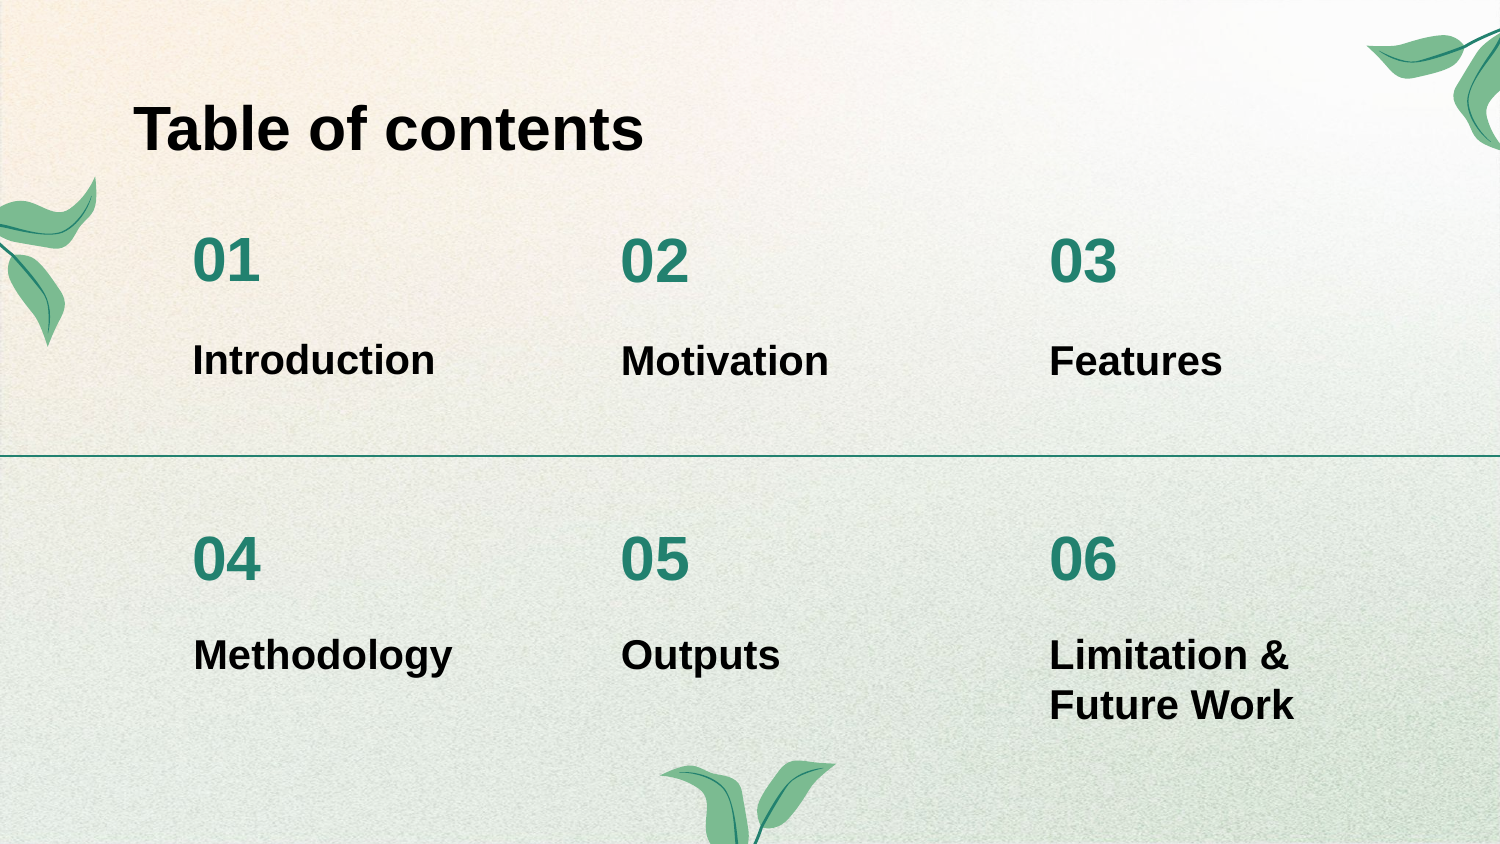

# Table of contents
01
02
03
Introduction
Motivation
Features
04
05
06
Methodology
Outputs
Limitation & Future Work